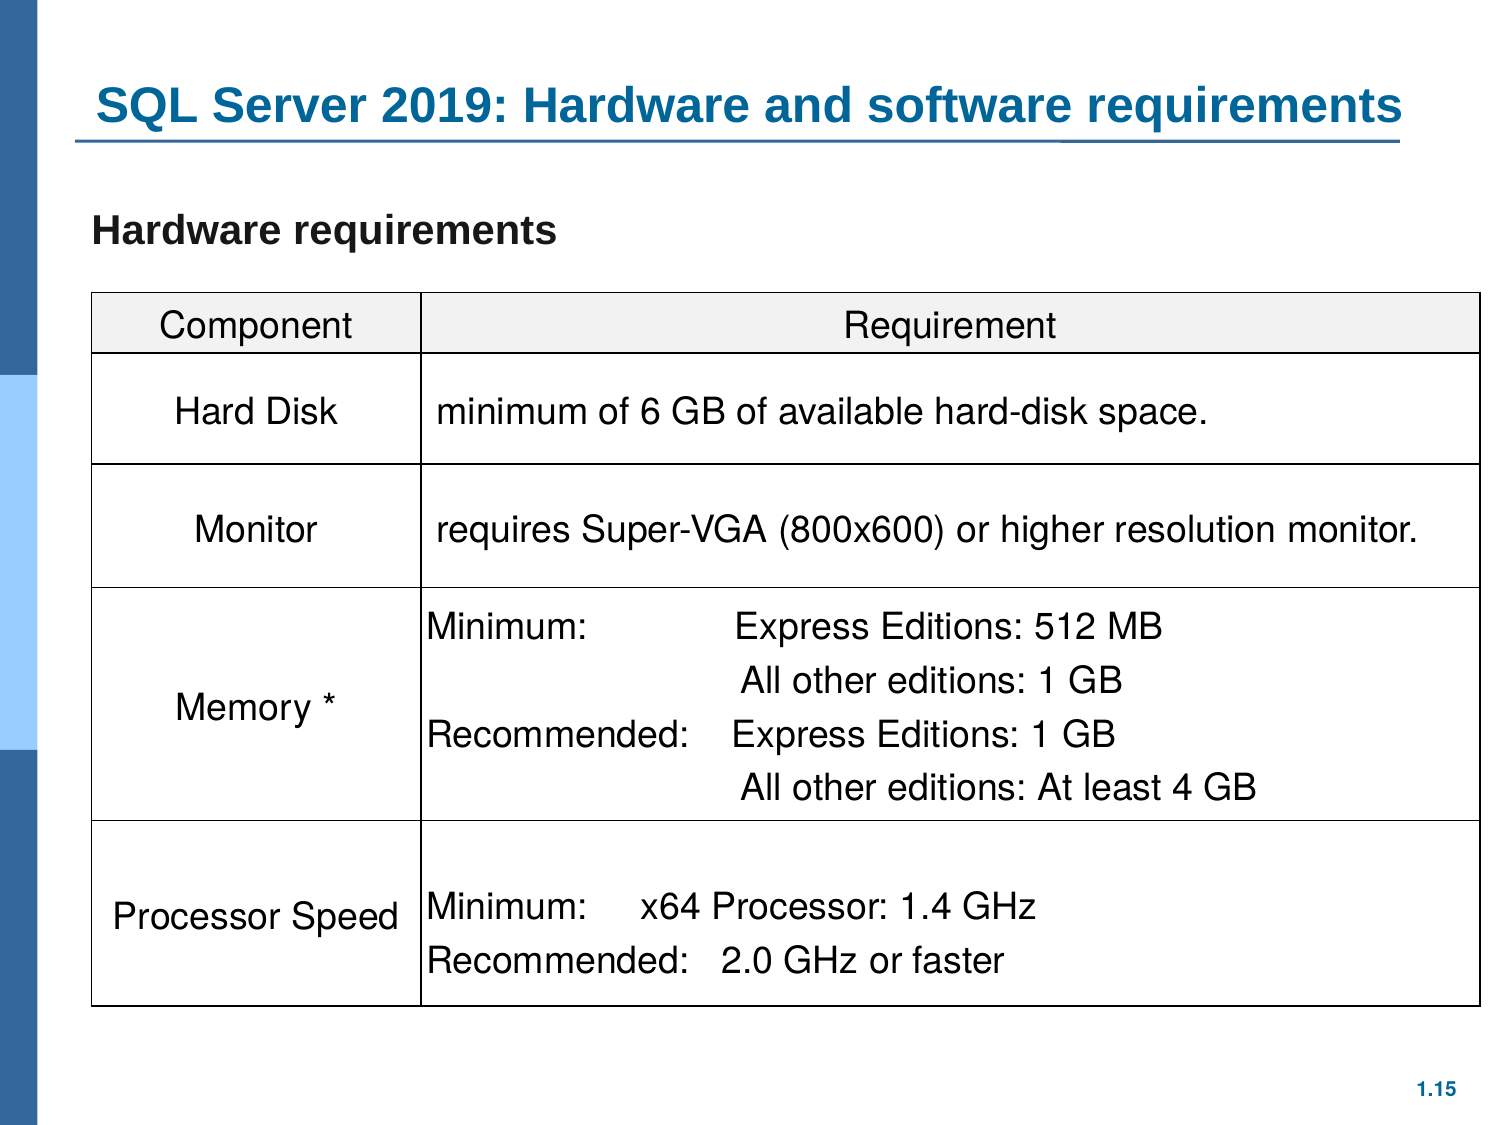

# SQL Server 2019: Hardware and software requirements
Hardware requirements
| Component | Requirement |
| --- | --- |
| Hard Disk | minimum of 6 GB of available hard-disk space. |
| Monitor | requires Super-VGA (800x600) or higher resolution monitor. |
| Memory \* | Minimum: Express Editions: 512 MB All other editions: 1 GB Recommended: Express Editions: 1 GB All other editions: At least 4 GB |
| Processor Speed | Minimum:  x64 Processor: 1.4 GHz Recommended:  2.0 GHz or faster |